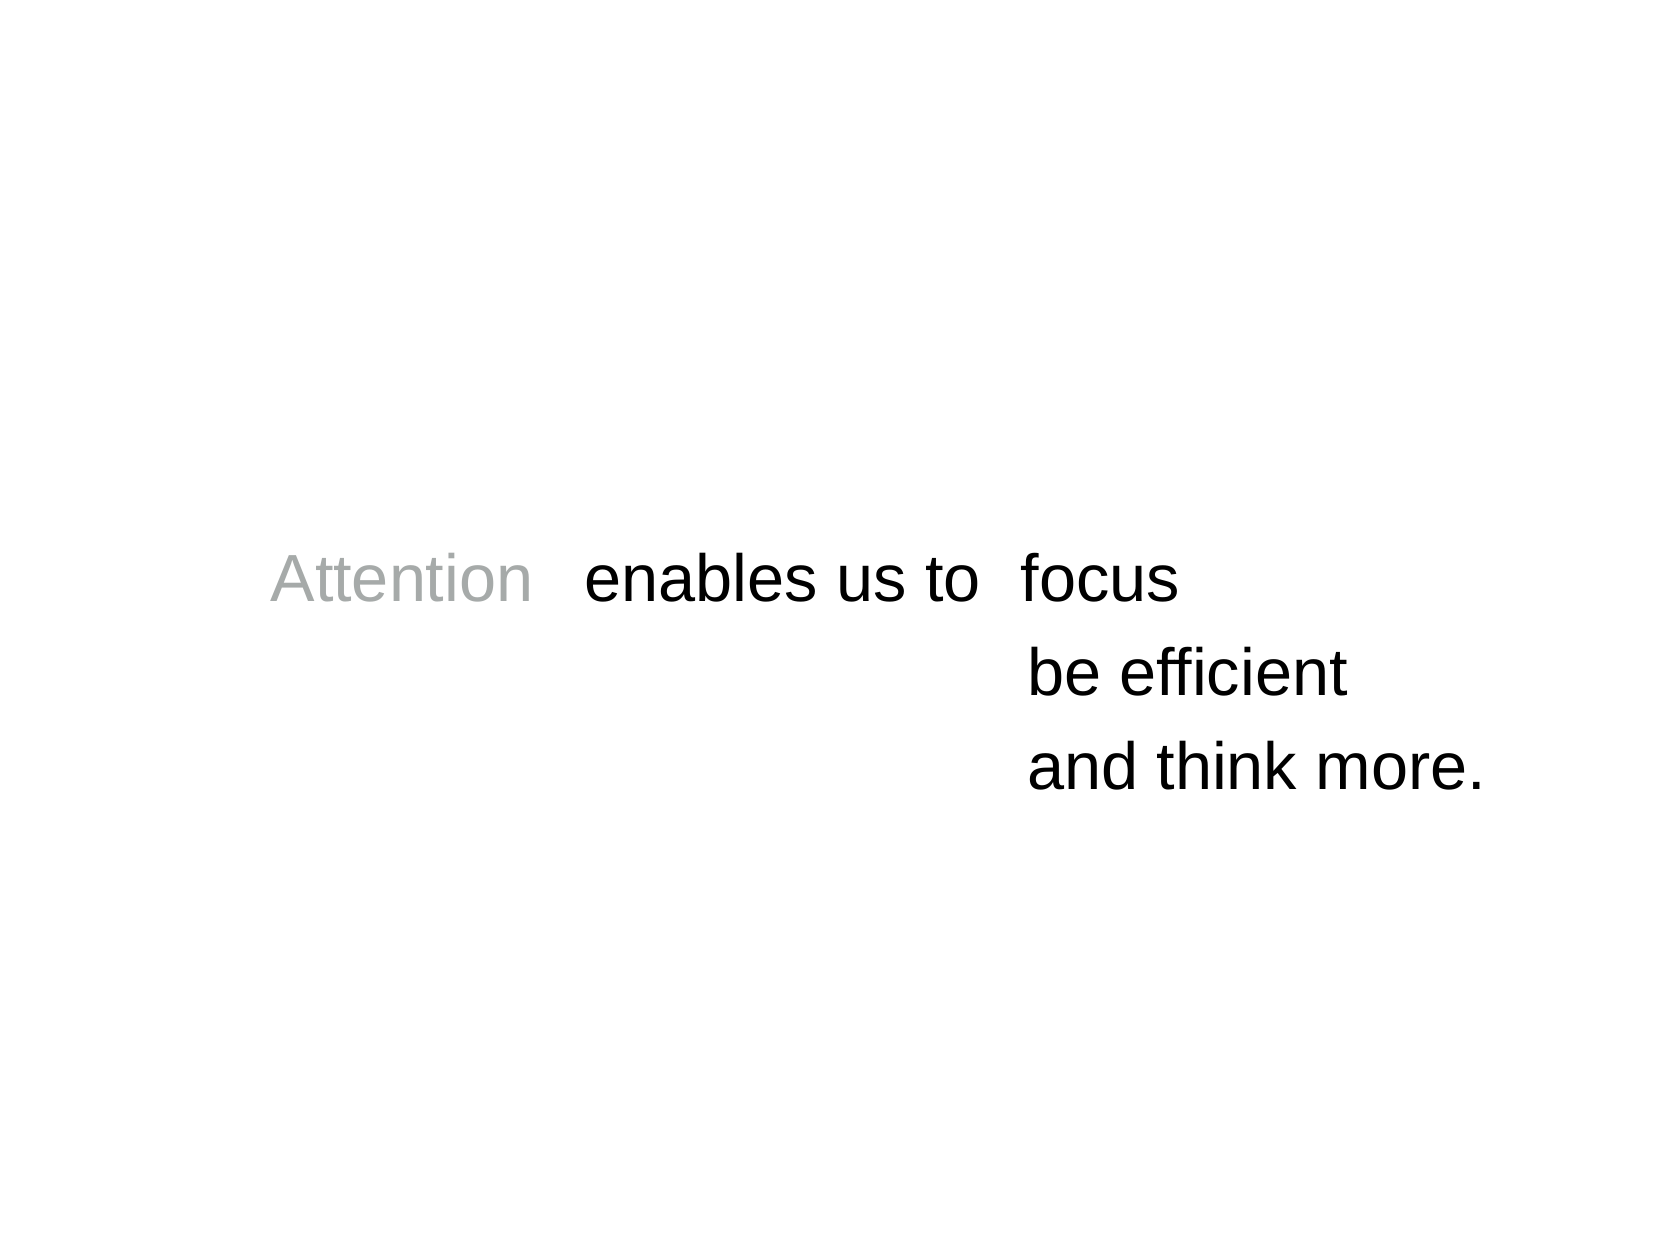

Attention
enables us to
 focus
 be efficient
 and think more.